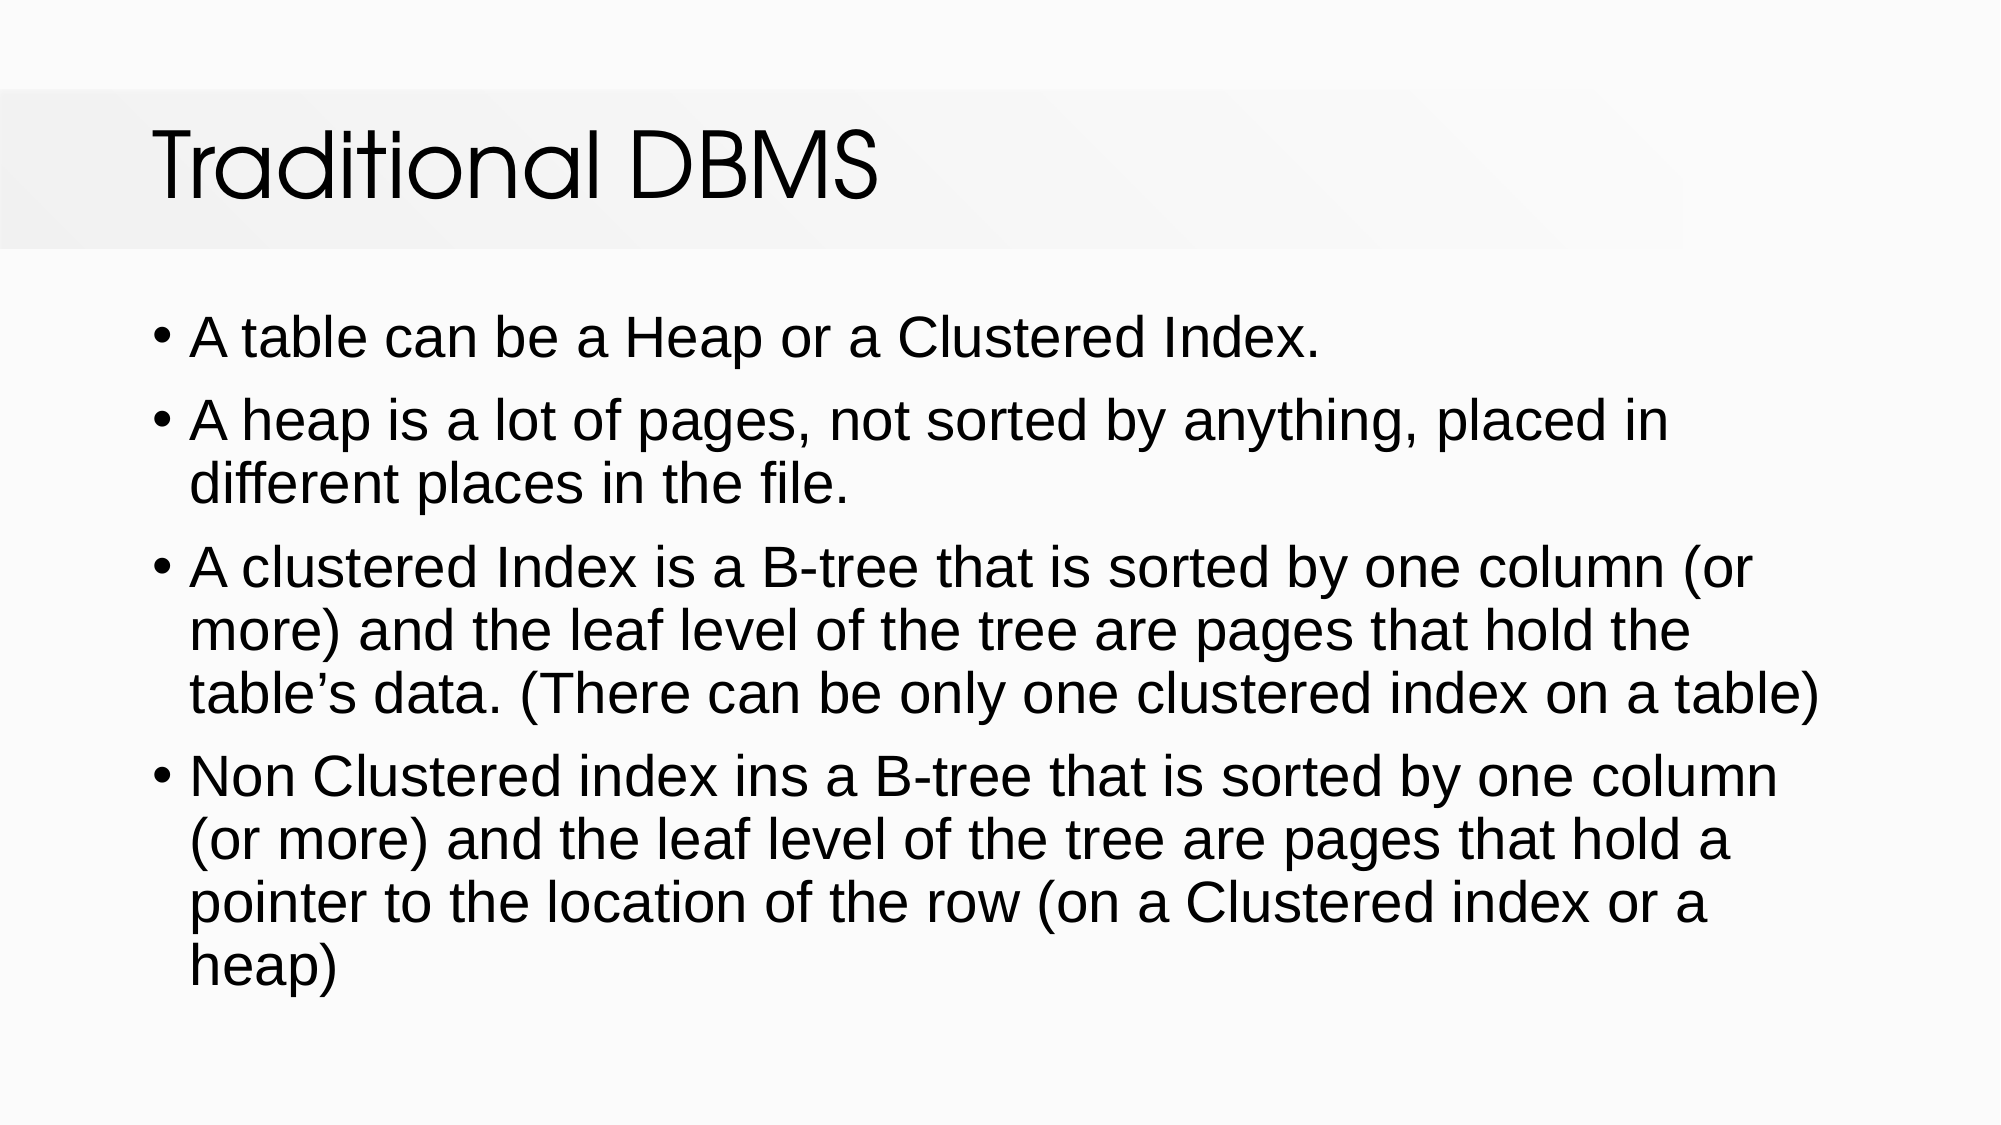

# Traditional DBMS
A table can be a Heap or a Clustered Index.
A heap is a lot of pages, not sorted by anything, placed in different places in the file.
A clustered Index is a B-tree that is sorted by one column (or more) and the leaf level of the tree are pages that hold the table’s data. (There can be only one clustered index on a table)
Non Clustered index ins a B-tree that is sorted by one column (or more) and the leaf level of the tree are pages that hold a pointer to the location of the row (on a Clustered index or a heap)